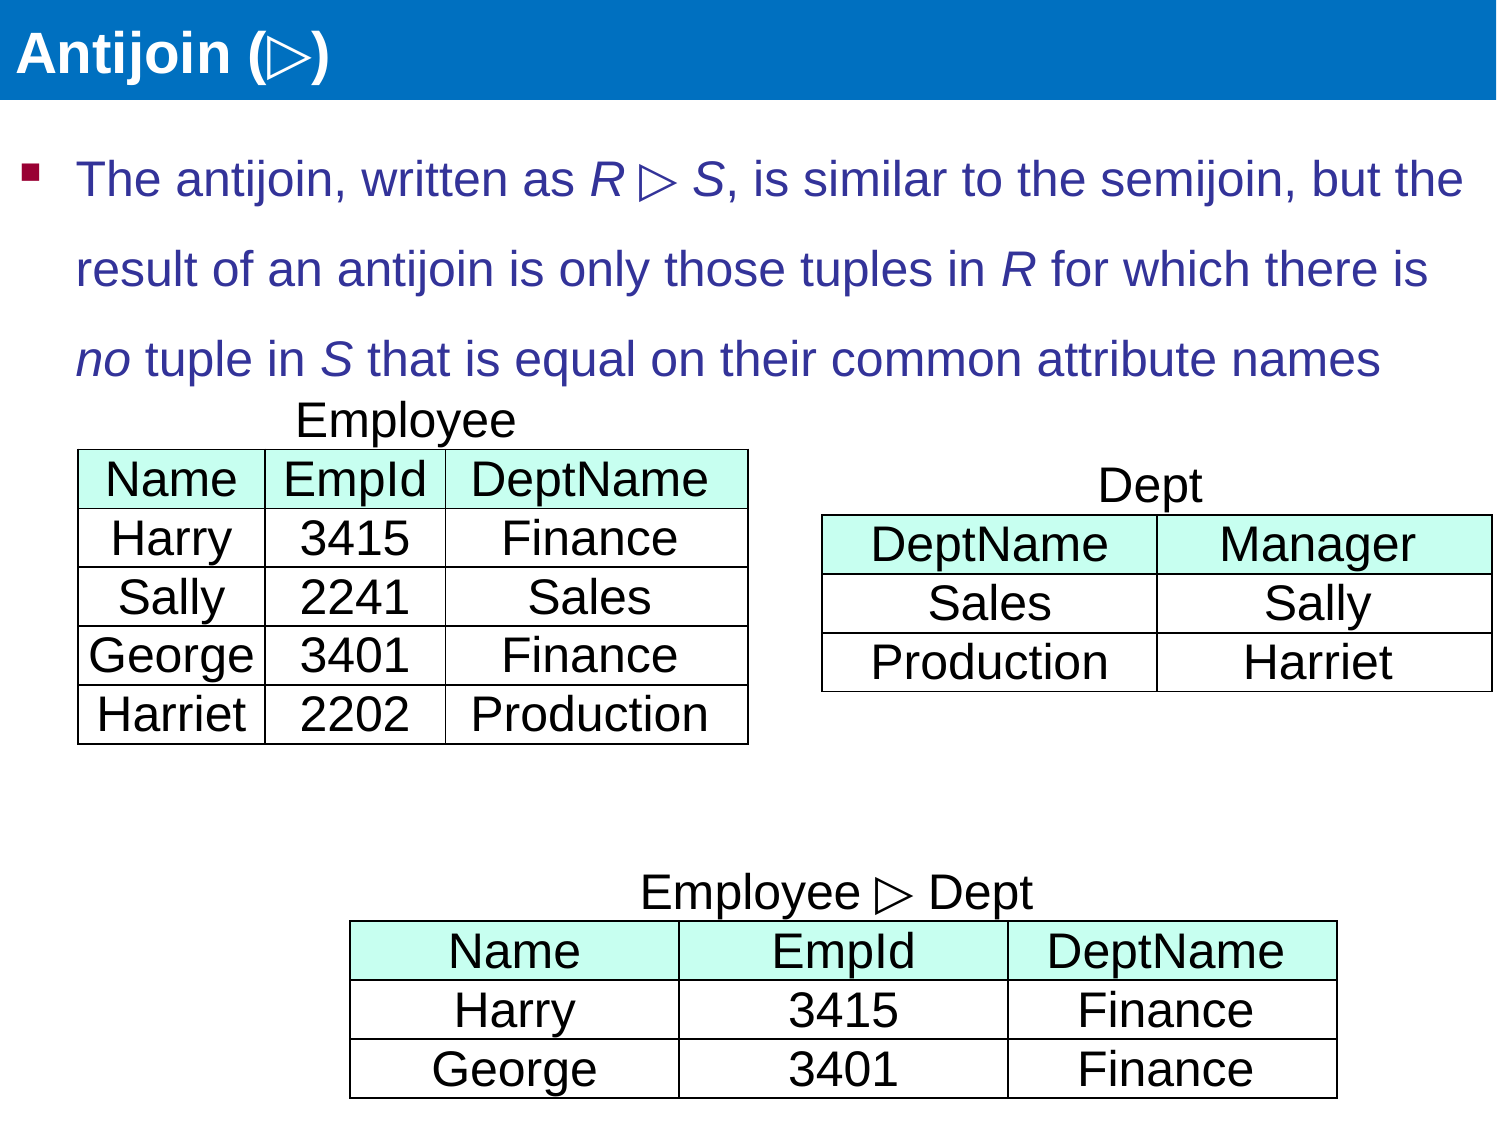

# Antijoin (▷)
The antijoin, written as R ▷ S, is similar to the semijoin, but the result of an antijoin is only those tuples in R for which there is no tuple in S that is equal on their common attribute names
| Employee |  |  |
| --- | --- | --- |
| Name | EmpId | DeptName |
| Harry | 3415 | Finance |
| Sally | 2241 | Sales |
| George | 3401 | Finance |
| Harriet | 2202 | Production |
| Dept |  |
| --- | --- |
| DeptName | Manager |
| Sales | Sally |
| Production | Harriet |
| Employee ▷ Dept |  |  |
| --- | --- | --- |
| Name | EmpId | DeptName |
| Harry | 3415 | Finance |
| George | 3401 | Finance |